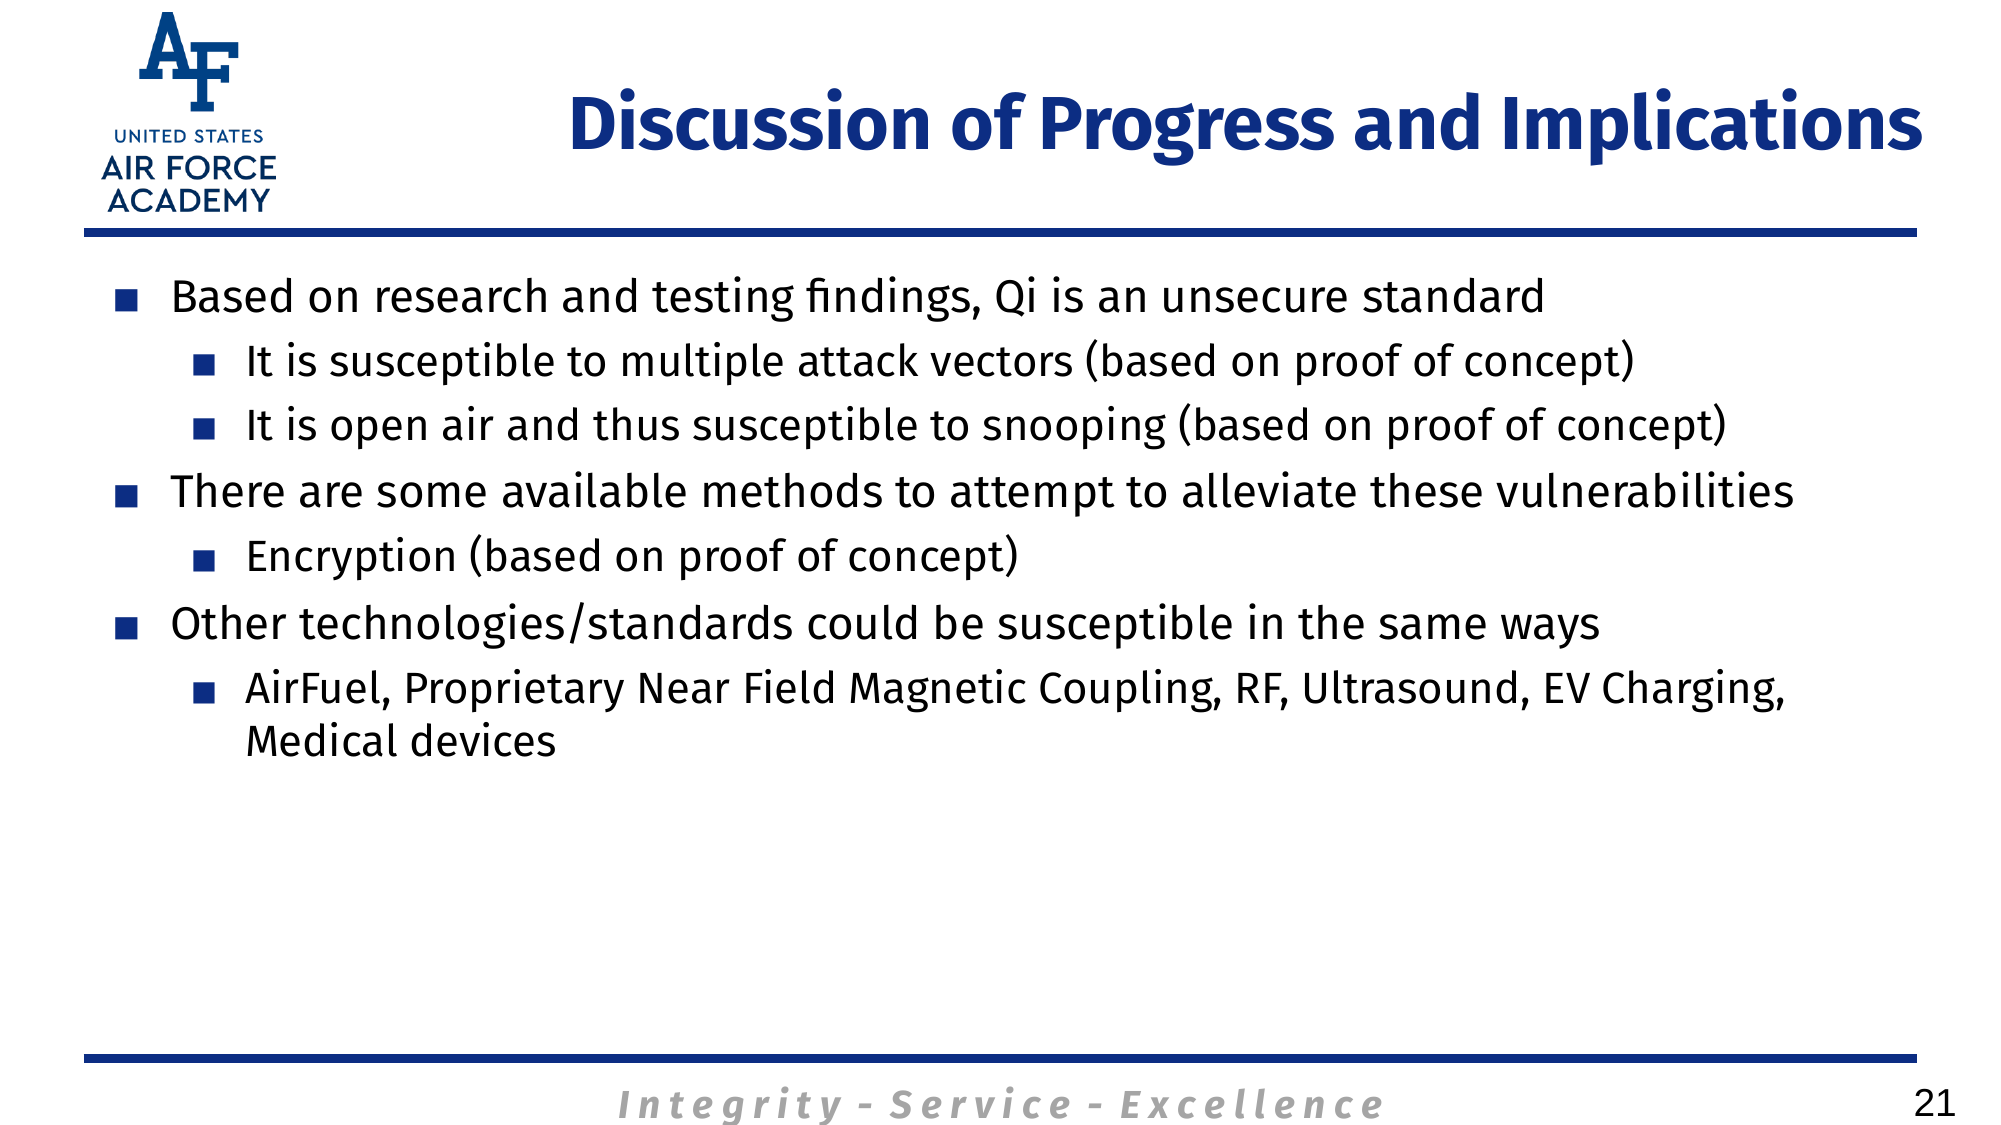

# Discussion of Progress and Implications
Based on research and testing findings, Qi is an unsecure standard
It is susceptible to multiple attack vectors (based on proof of concept)
It is open air and thus susceptible to snooping (based on proof of concept)
There are some available methods to attempt to alleviate these vulnerabilities
Encryption (based on proof of concept)
Other technologies/standards could be susceptible in the same ways
AirFuel, Proprietary Near Field Magnetic Coupling, RF, Ultrasound, EV Charging, Medical devices

21